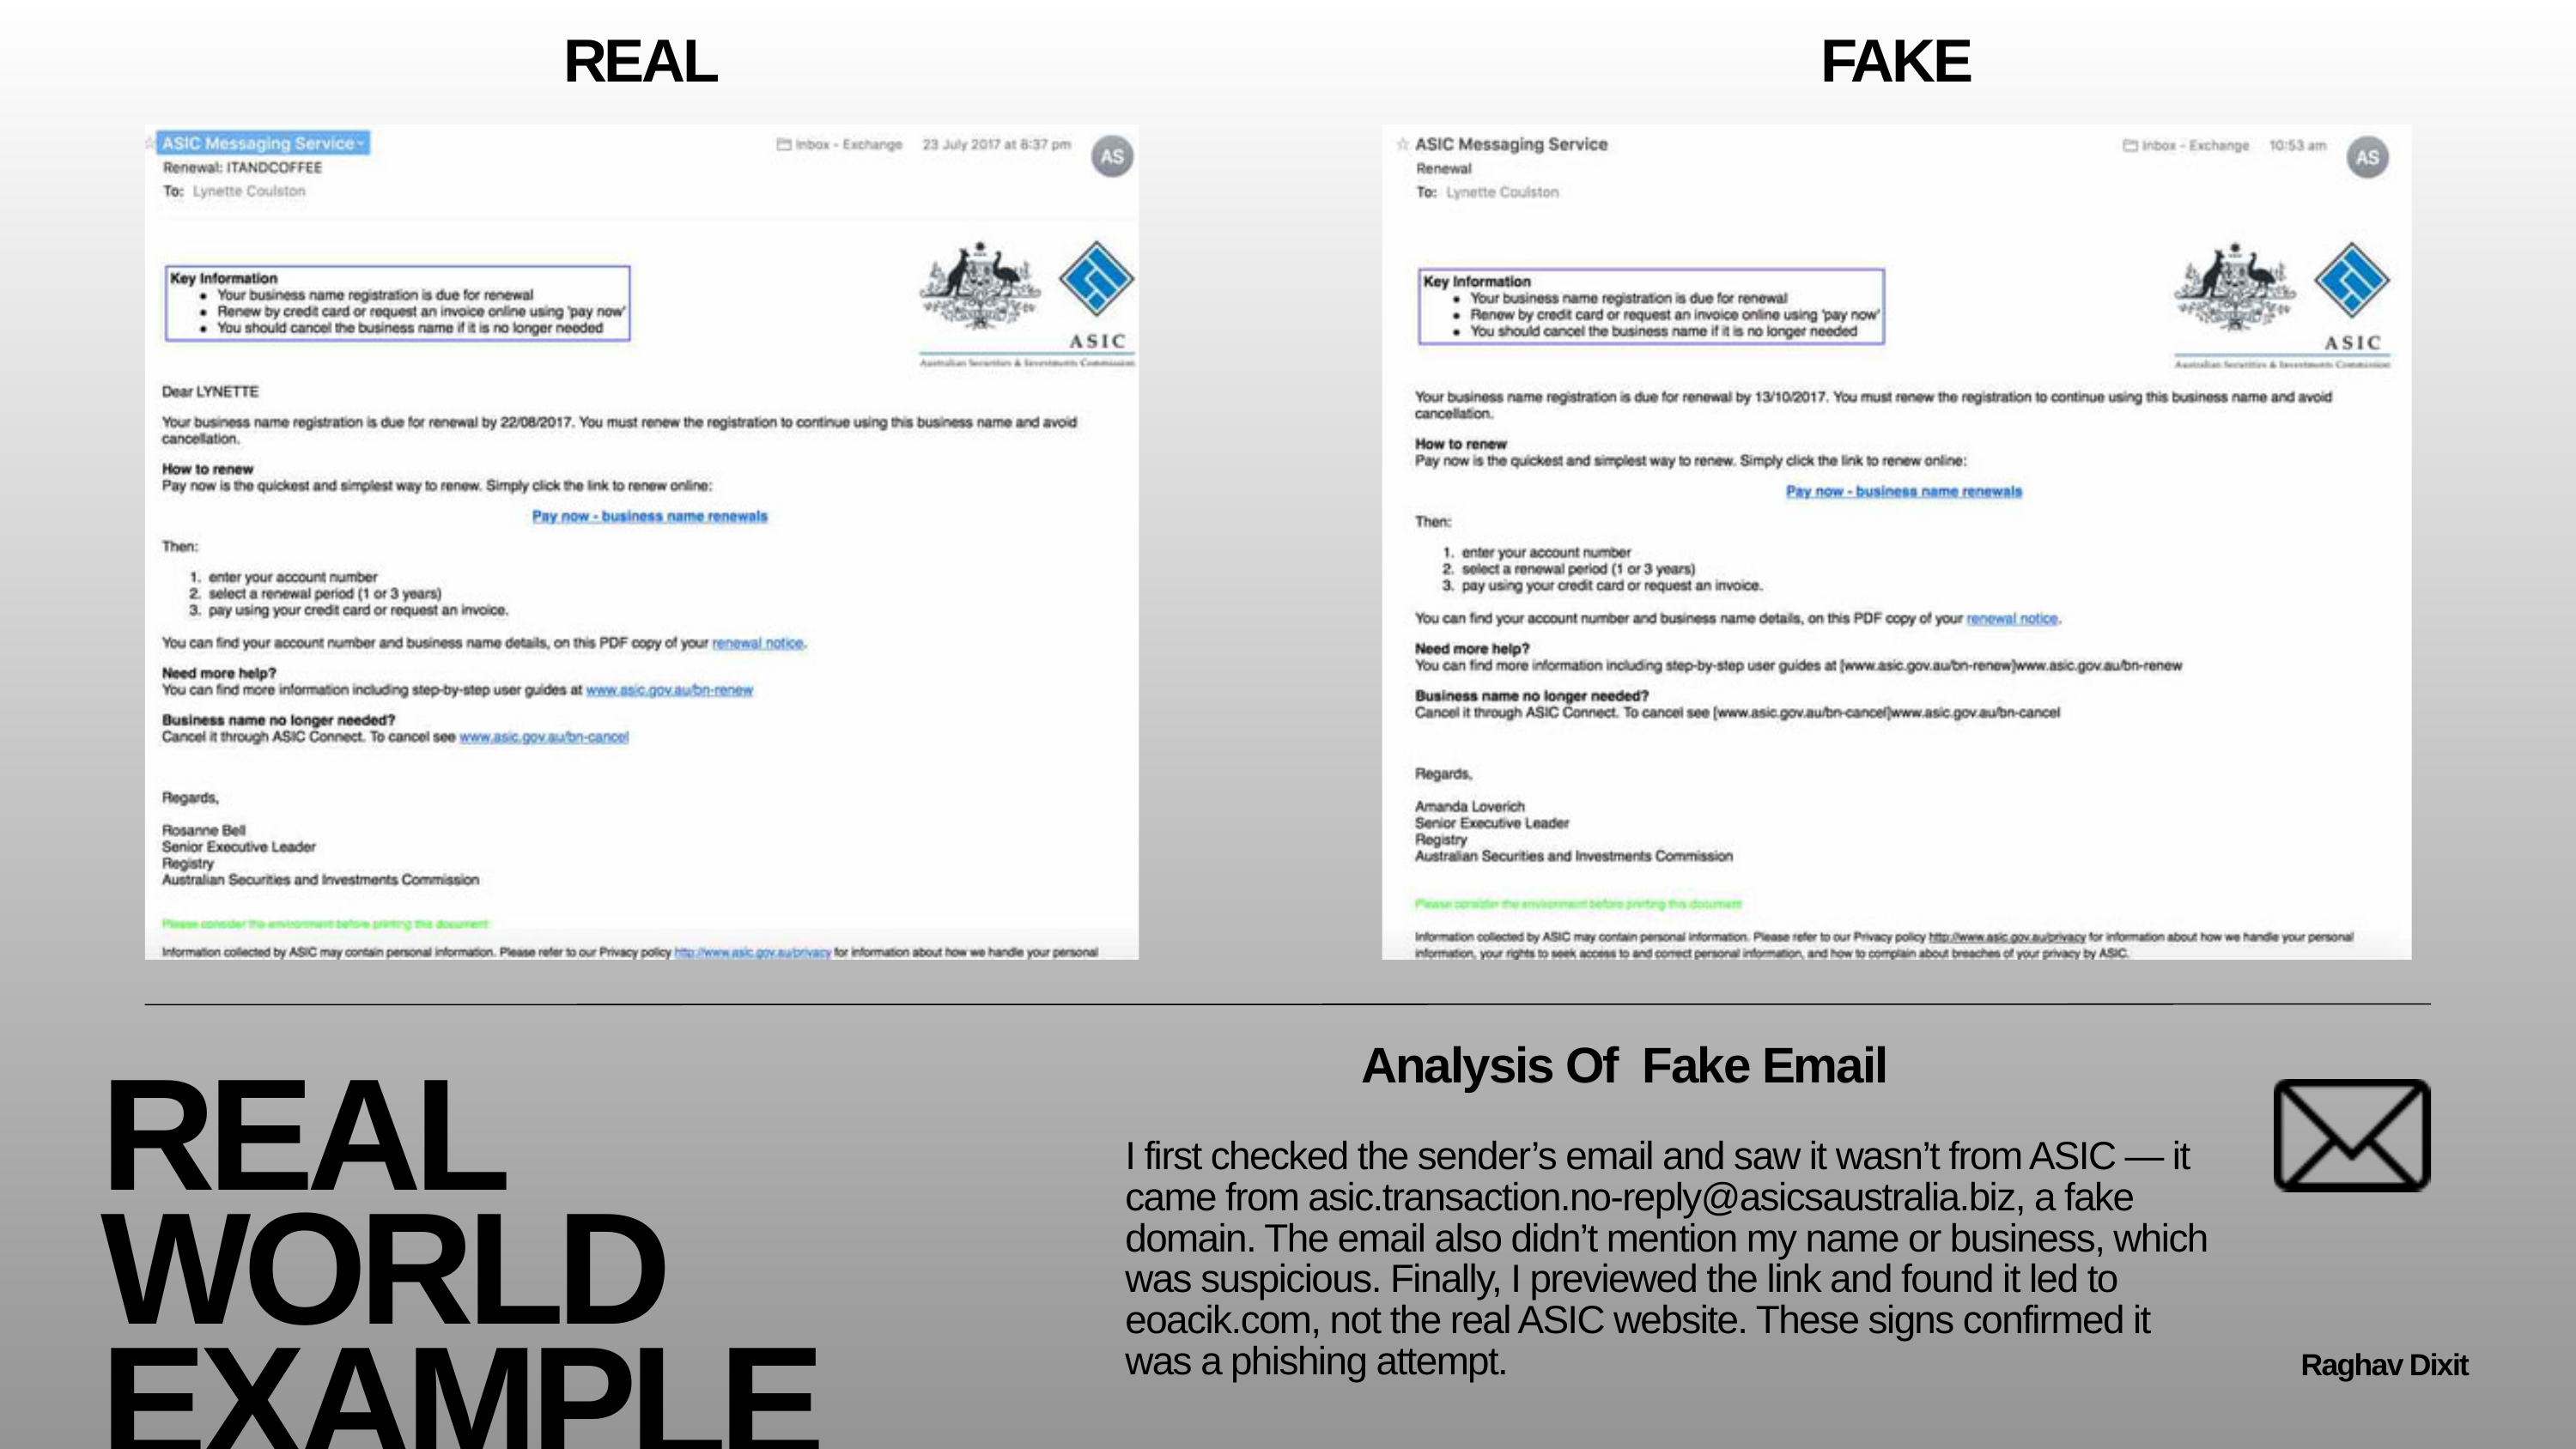

REAL
FAKE

Analysis Of  Fake Email

REAL WORLD
EXAMPLE
I first checked the sender’s email and saw it wasn’t from ASIC — it came from asic.transaction.no-reply@asicsaustralia.biz, a fake domain. The email also didn’t mention my name or business, which was suspicious. Finally, I previewed the link and found it led to eoacik.com, not the real ASIC website. These signs confirmed it was a phishing attempt.
Raghav Dixit